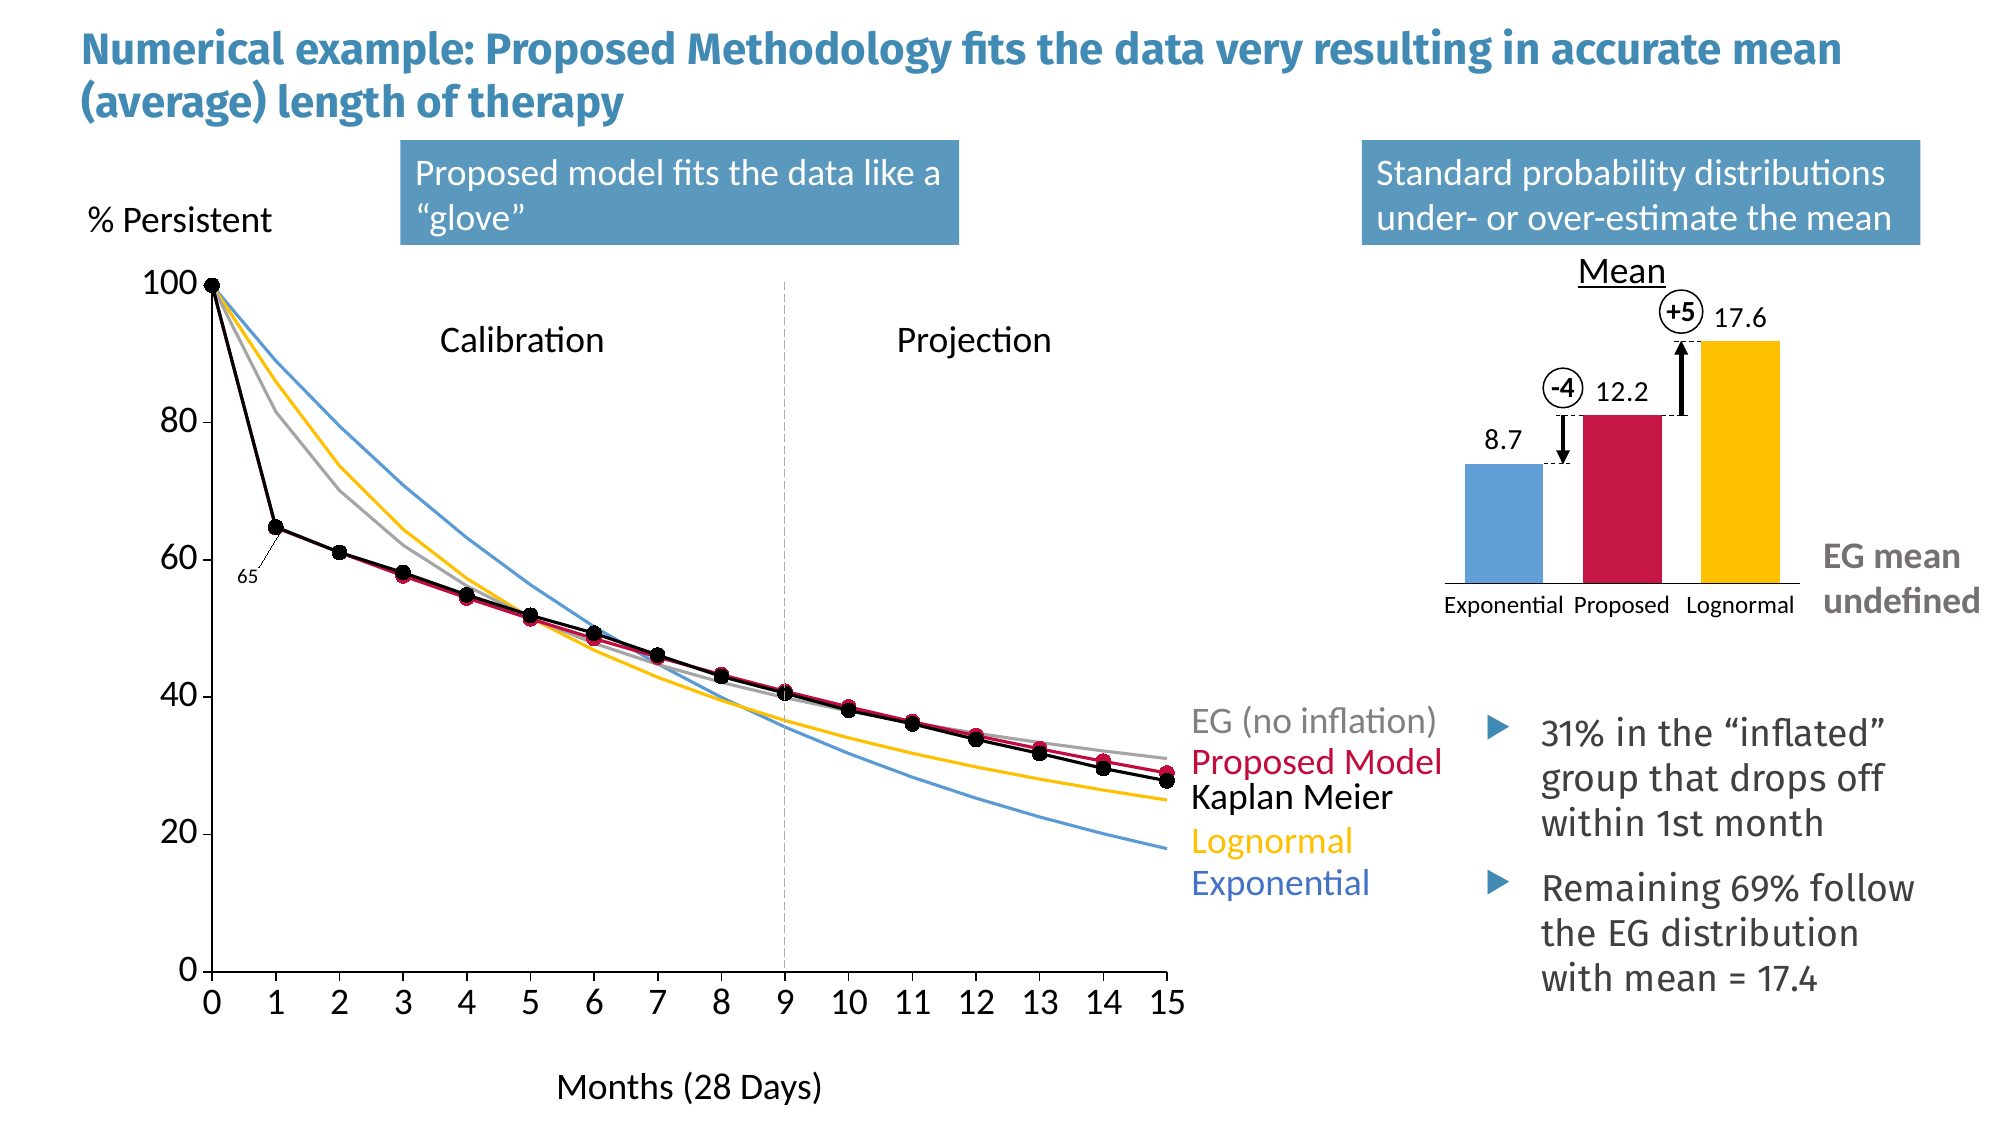

Numerical example: Proposed Methodology fits the data very resulting in accurate mean (average) length of therapy

Proposed model fits the data like a “glove”
Standard probability distributions under- or over-estimate the mean
% Persistent
Mean

### Chart

| Category |  |  |  |  |  |
|---|---|---|---|---|---|
+5

### Chart

| Category |  |
|---|---|
Calibration
Projection
-4
EG mean undefined
Exponential
Proposed
Lognormal
EG (no inflation)
31% in the “inflated” group that drops off within 1st month
Remaining 69% follow the EG distribution with mean = 17.4

Proposed Model
Kaplan Meier
Lognormal
Exponential
Months (28 Days)